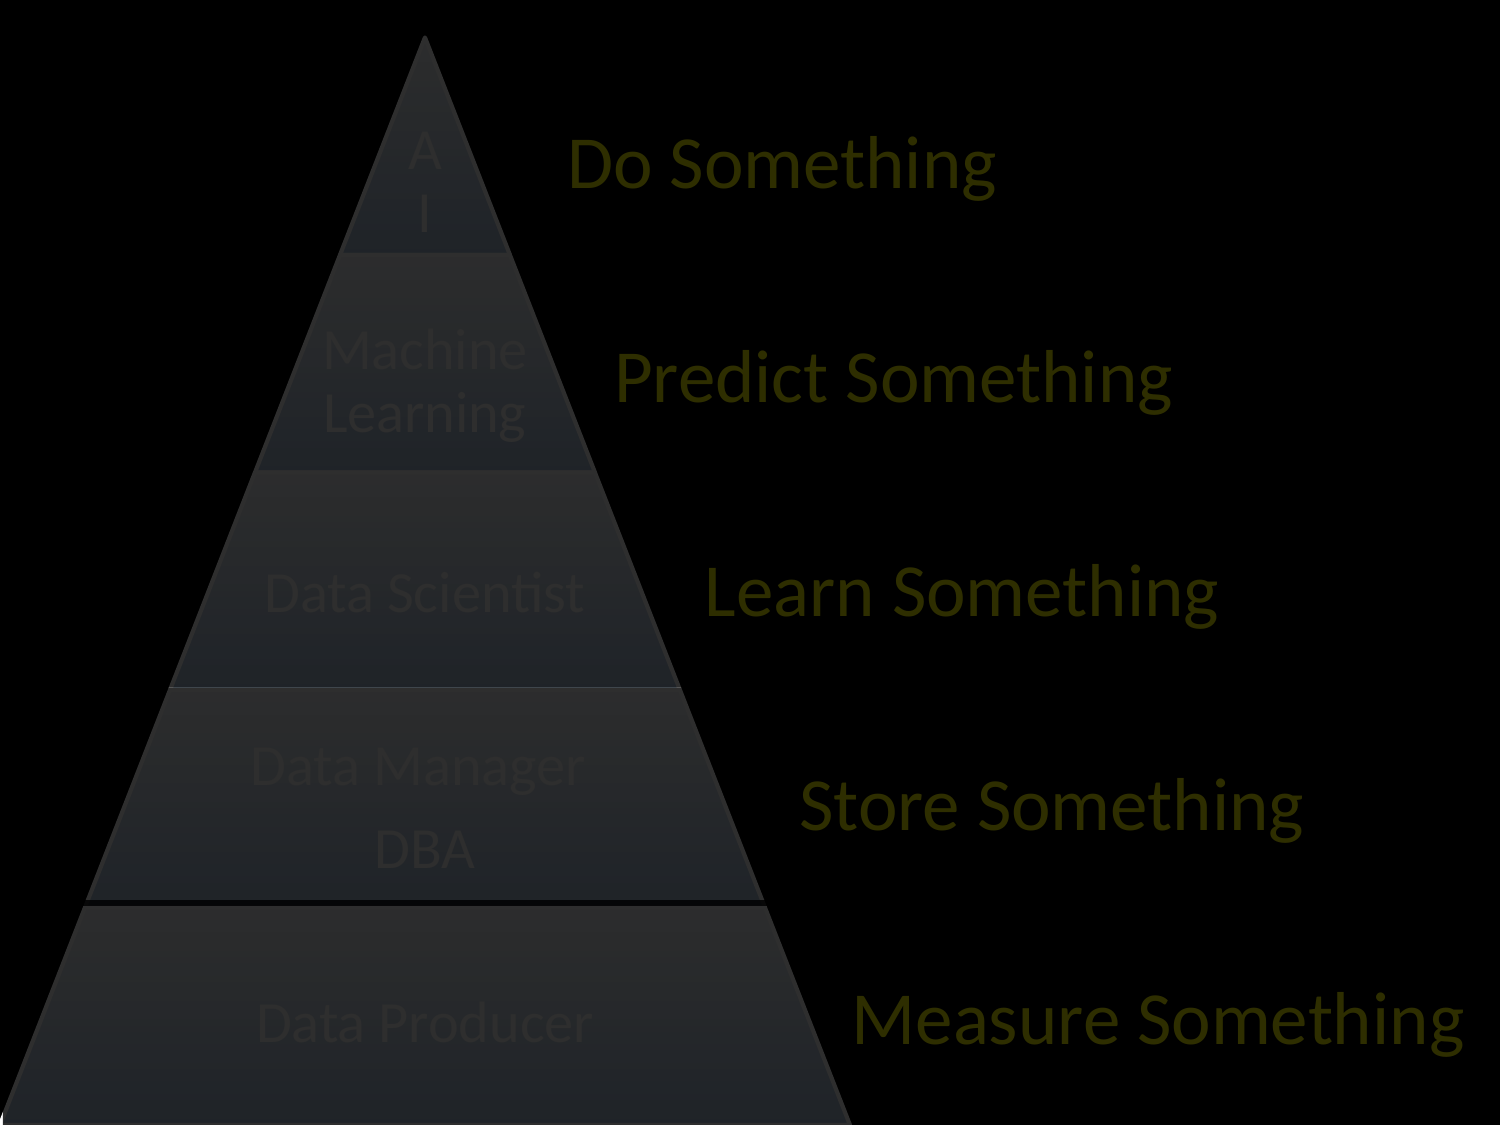

AI
Machine Learning
Data Scientist
Data Manager
DBA
Data Producer
Do Something
Predict Something
Learn Something

Store Something

Measure Something